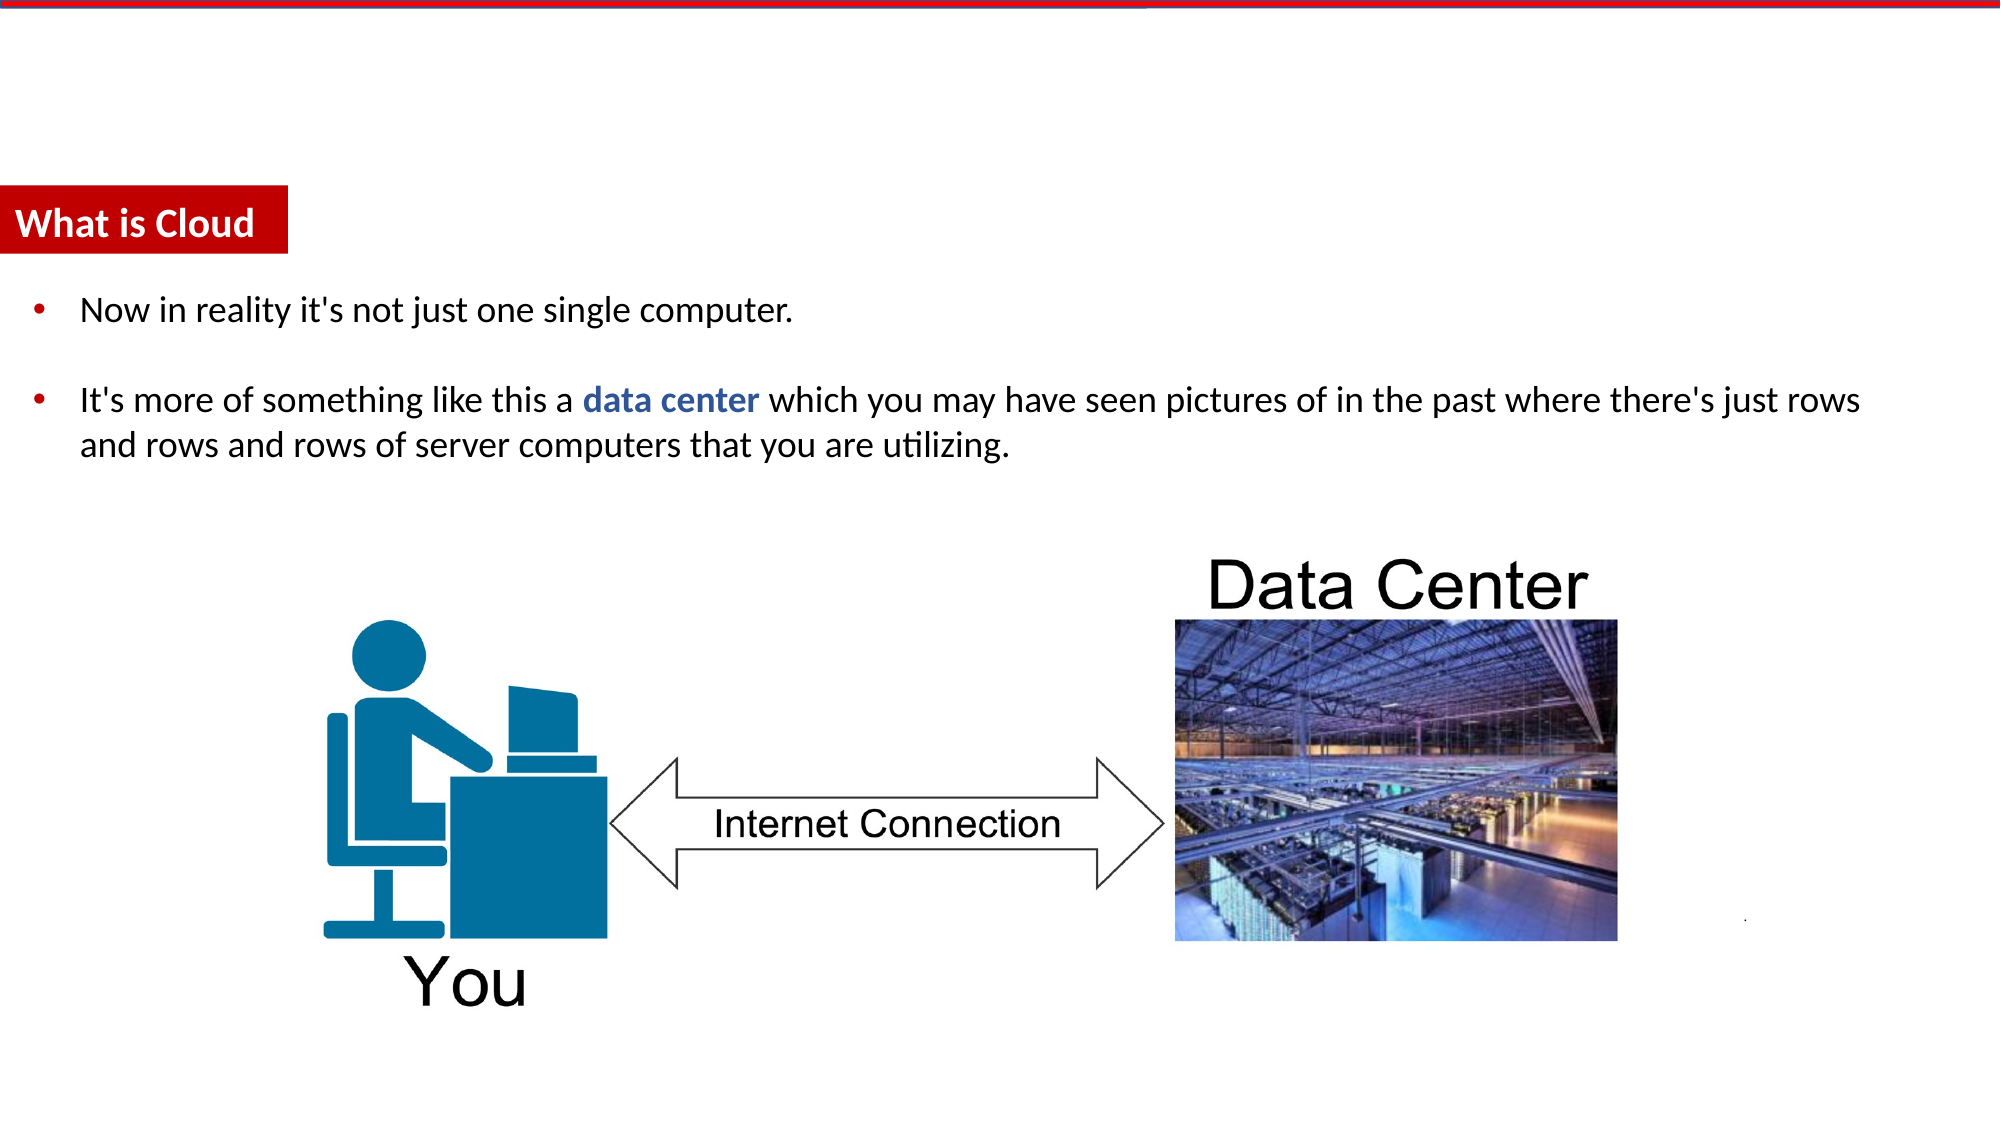

What is Cloud
Now in reality it's not just one single computer.

It's more of something like this a data center which you may have seen pictures of in the past where there's just rows and rows and rows of server computers that you are utilizing.